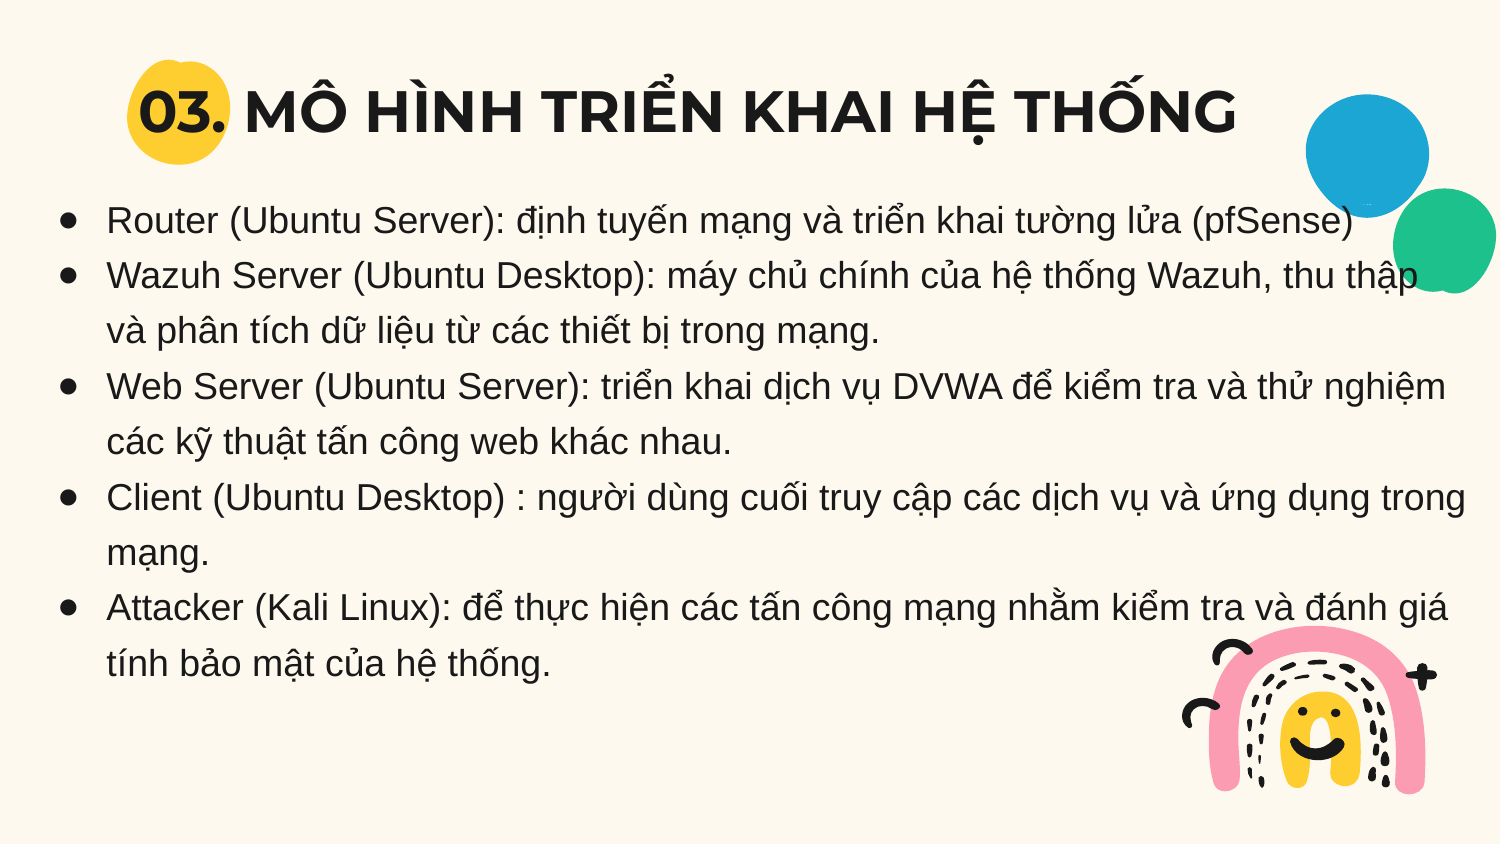

# 03. MÔ HÌNH TRIỂN KHAI HỆ THỐNG

Router (Ubuntu Server): định tuyến mạng và triển khai tường lửa (pfSense)
Wazuh Server (Ubuntu Desktop): máy chủ chính của hệ thống Wazuh, thu thập và phân tích dữ liệu từ các thiết bị trong mạng.
Web Server (Ubuntu Server): triển khai dịch vụ DVWA để kiểm tra và thử nghiệm các kỹ thuật tấn công web khác nhau.
Client (Ubuntu Desktop) : người dùng cuối truy cập các dịch vụ và ứng dụng trong mạng.
Attacker (Kali Linux): để thực hiện các tấn công mạng nhằm kiểm tra và đánh giá tính bảo mật của hệ thống.